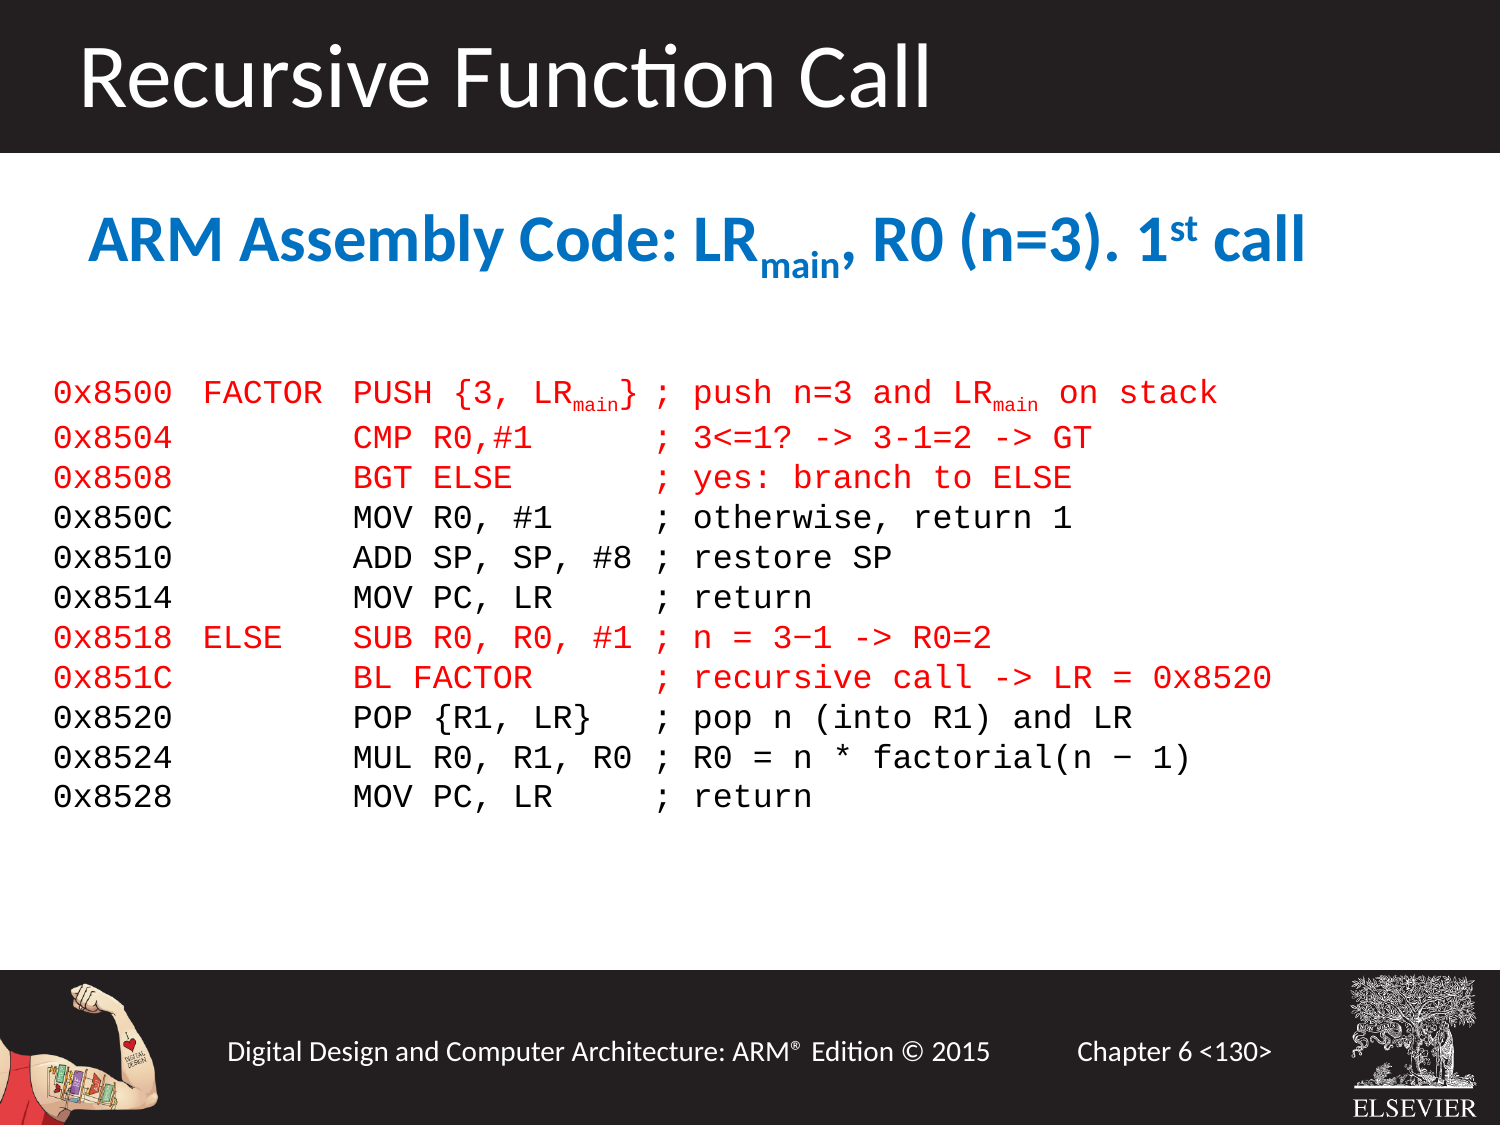

Recursive Function Call
ARM Assembly Code: LRmain, R0 (n=3). 1st call

0x8500	FACTOR 	PUSH {3, LRmain}	; push n=3 and LRmain on stack
0x8504 		CMP R0,#1 	; 3<=1? -> 3-1=2 -> GT
0x8508 		BGT ELSE	; yes: branch to ELSE
0x850C 		MOV R0, #1	; otherwise, return 1
0x8510 		ADD SP, SP, #8	; restore SP
0x8514 		MOV PC, LR	; return
0x8518	ELSE 	SUB R0, R0, #1 ; n = 3−1 -> R0=2
0x851C 		BL FACTOR 	; recursive call -> LR = 0x8520
0x8520 		POP {R1, LR} 	; pop n (into R1) and LR
0x8524 		MUL R0, R1, R0	; R0 = n * factorial(n − 1)
0x8528 		MOV PC, LR 	; return